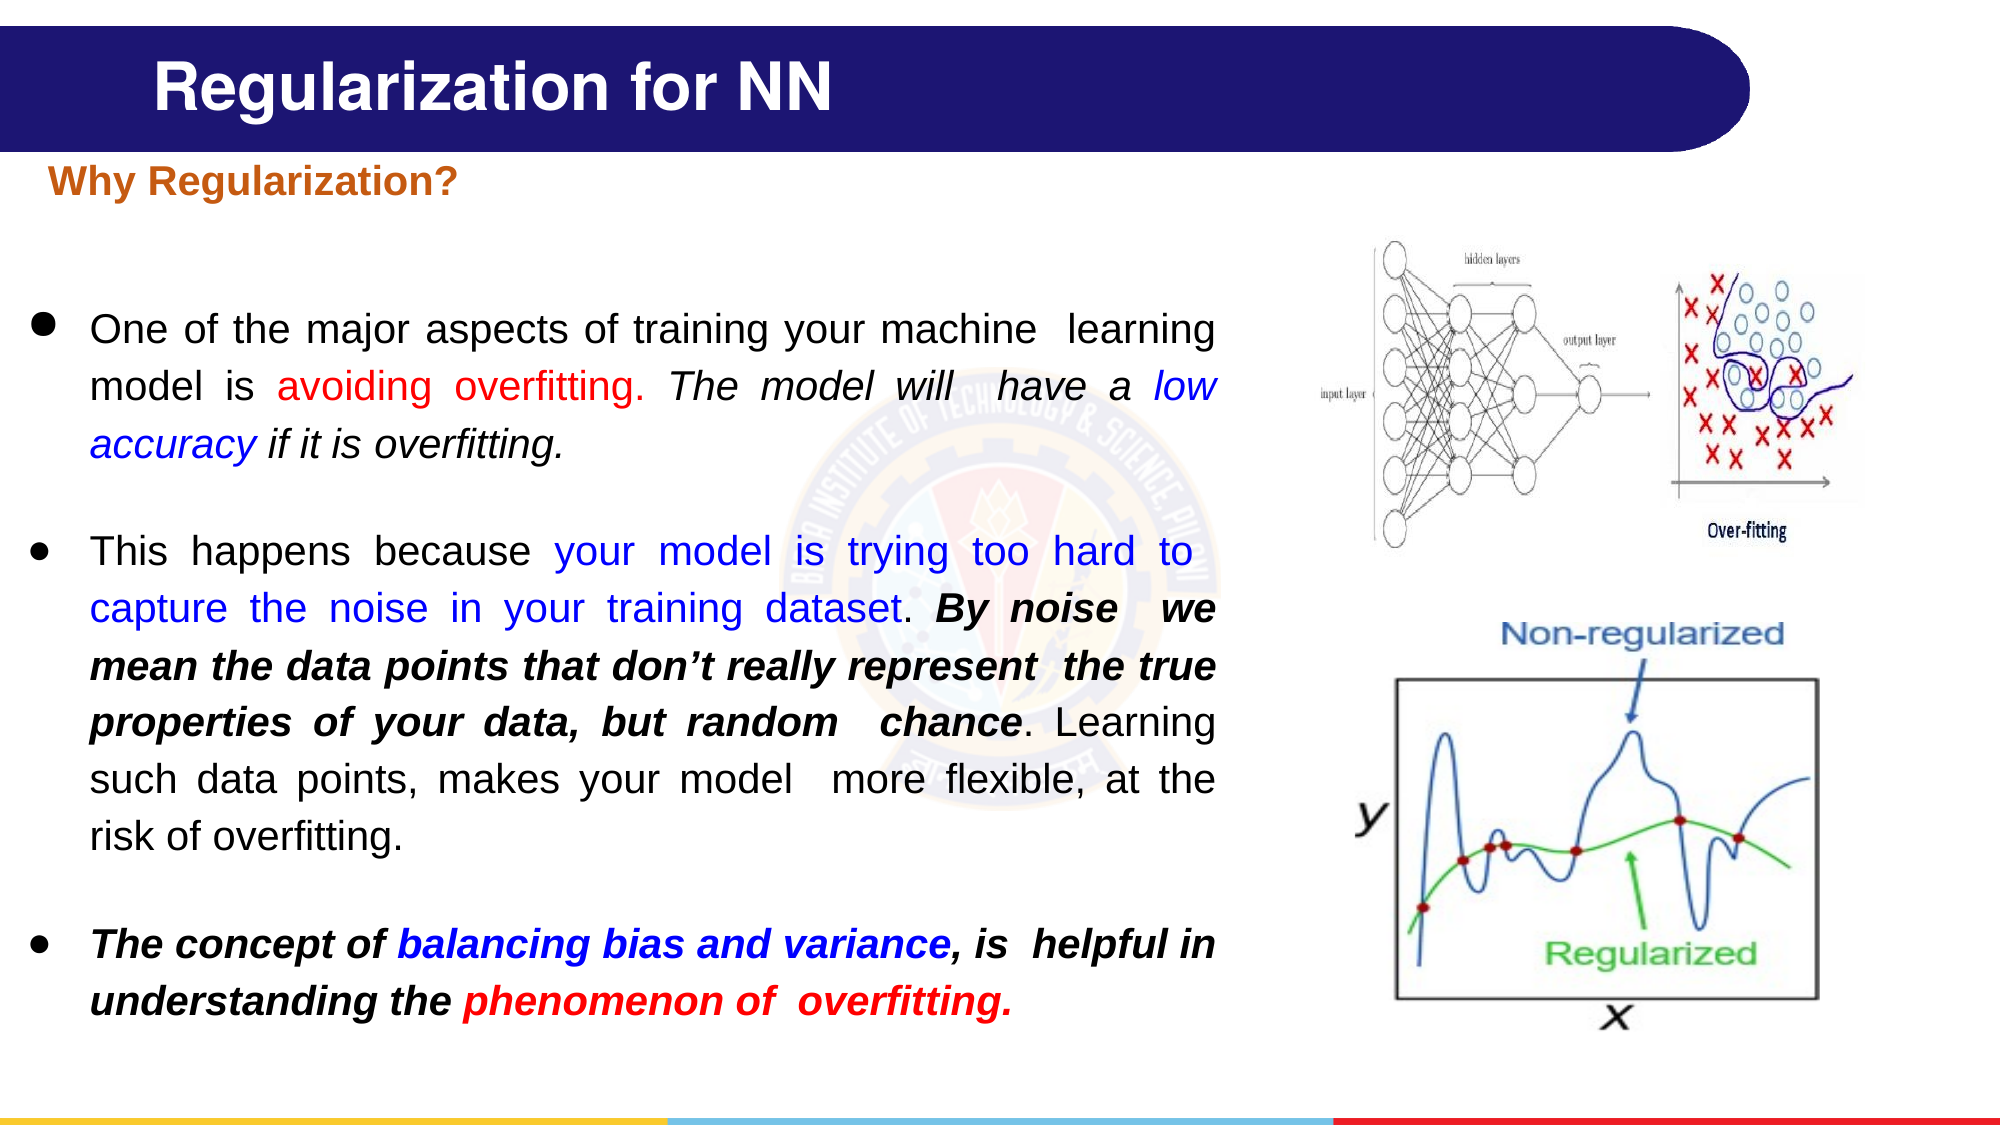

# Regularization for NN
Why Regularization?

One of the major aspects of training your machine  learning model is avoiding overfitting. The model will  have a low accuracy if it is overfitting.

This happens because your model is trying too hard to  capture the noise in your training dataset. By noise  we mean the data points that don’t really represent  the true properties of your data, but random  chance. Learning such data points, makes your model  more flexible, at the risk of overfitting.

The concept of balancing bias and variance, is  helpful in understanding the phenomenon of  overfitting.